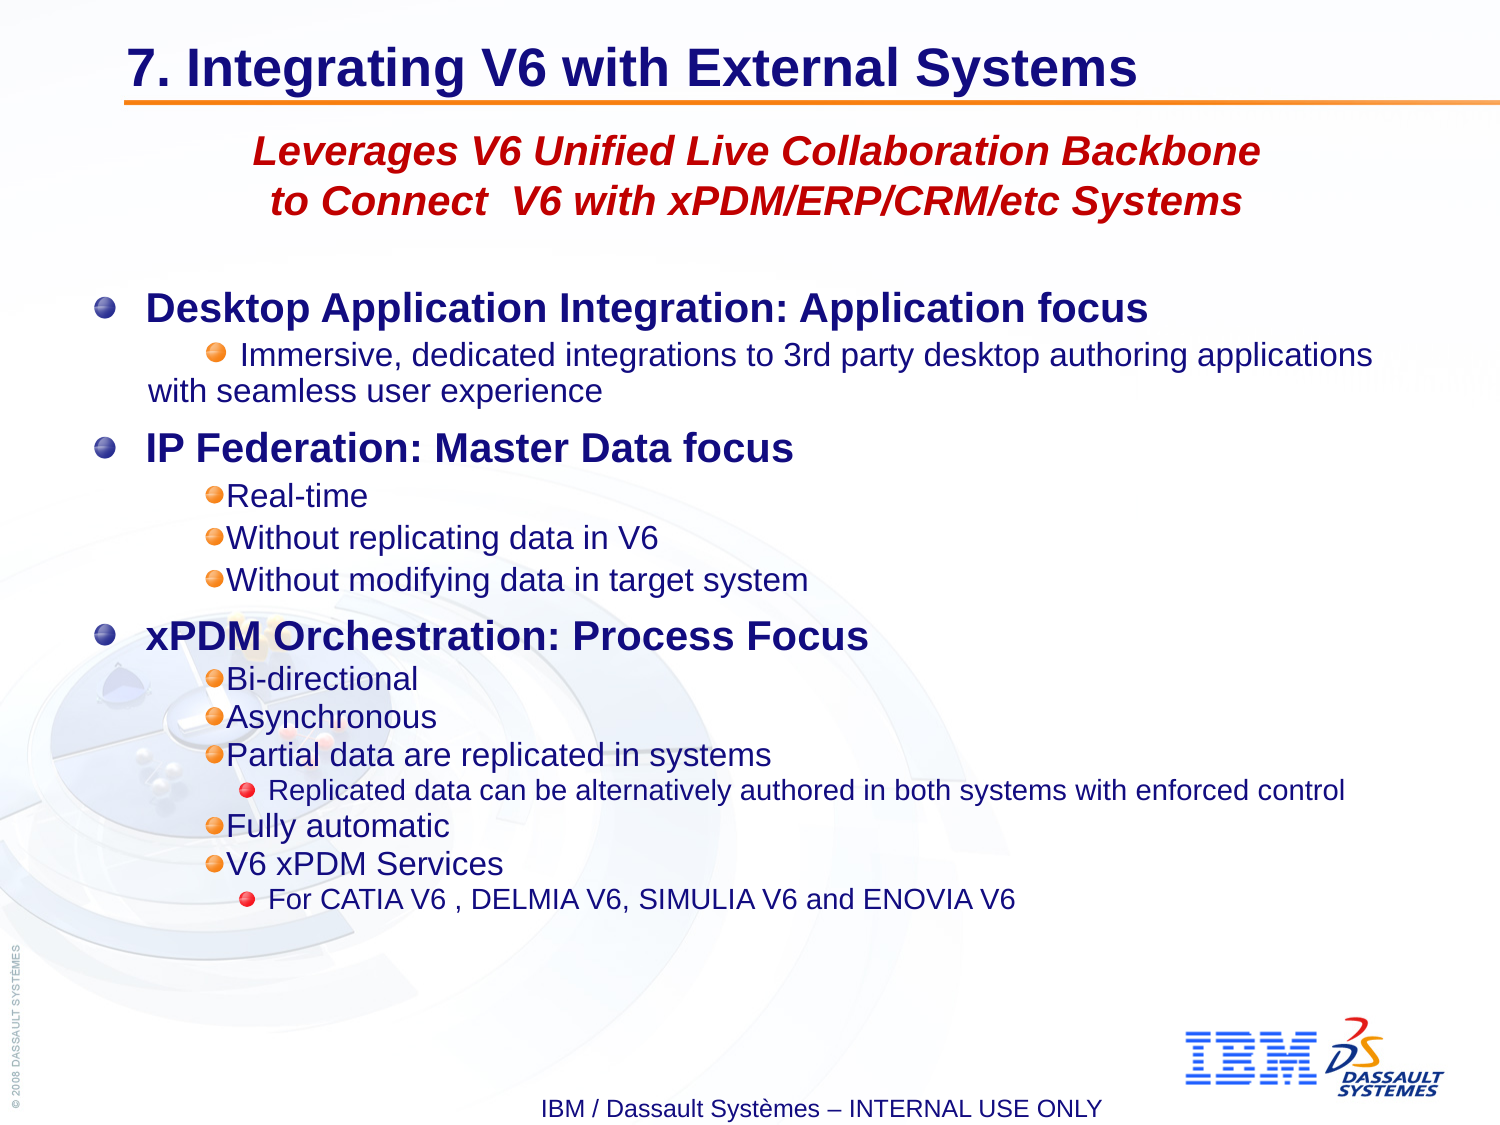

# 7. Integrating V6 with External Systems
Leverages V6 Unified Live Collaboration Backbone to Connect  V6 with xPDM/ERP/CRM/etc Systems
Desktop Application Integration: Application focus
 Immersive, dedicated integrations to 3rd party desktop authoring applications  with seamless user experience
IP Federation: Master Data focus
Real-time
Without replicating data in V6
Without modifying data in target system
xPDM Orchestration: Process Focus
Bi-directional
Asynchronous
Partial data are replicated in systems
Replicated data can be alternatively authored in both systems with enforced control
Fully automatic
V6 xPDM Services
For CATIA V6 , DELMIA V6, SIMULIA V6 and ENOVIA V6